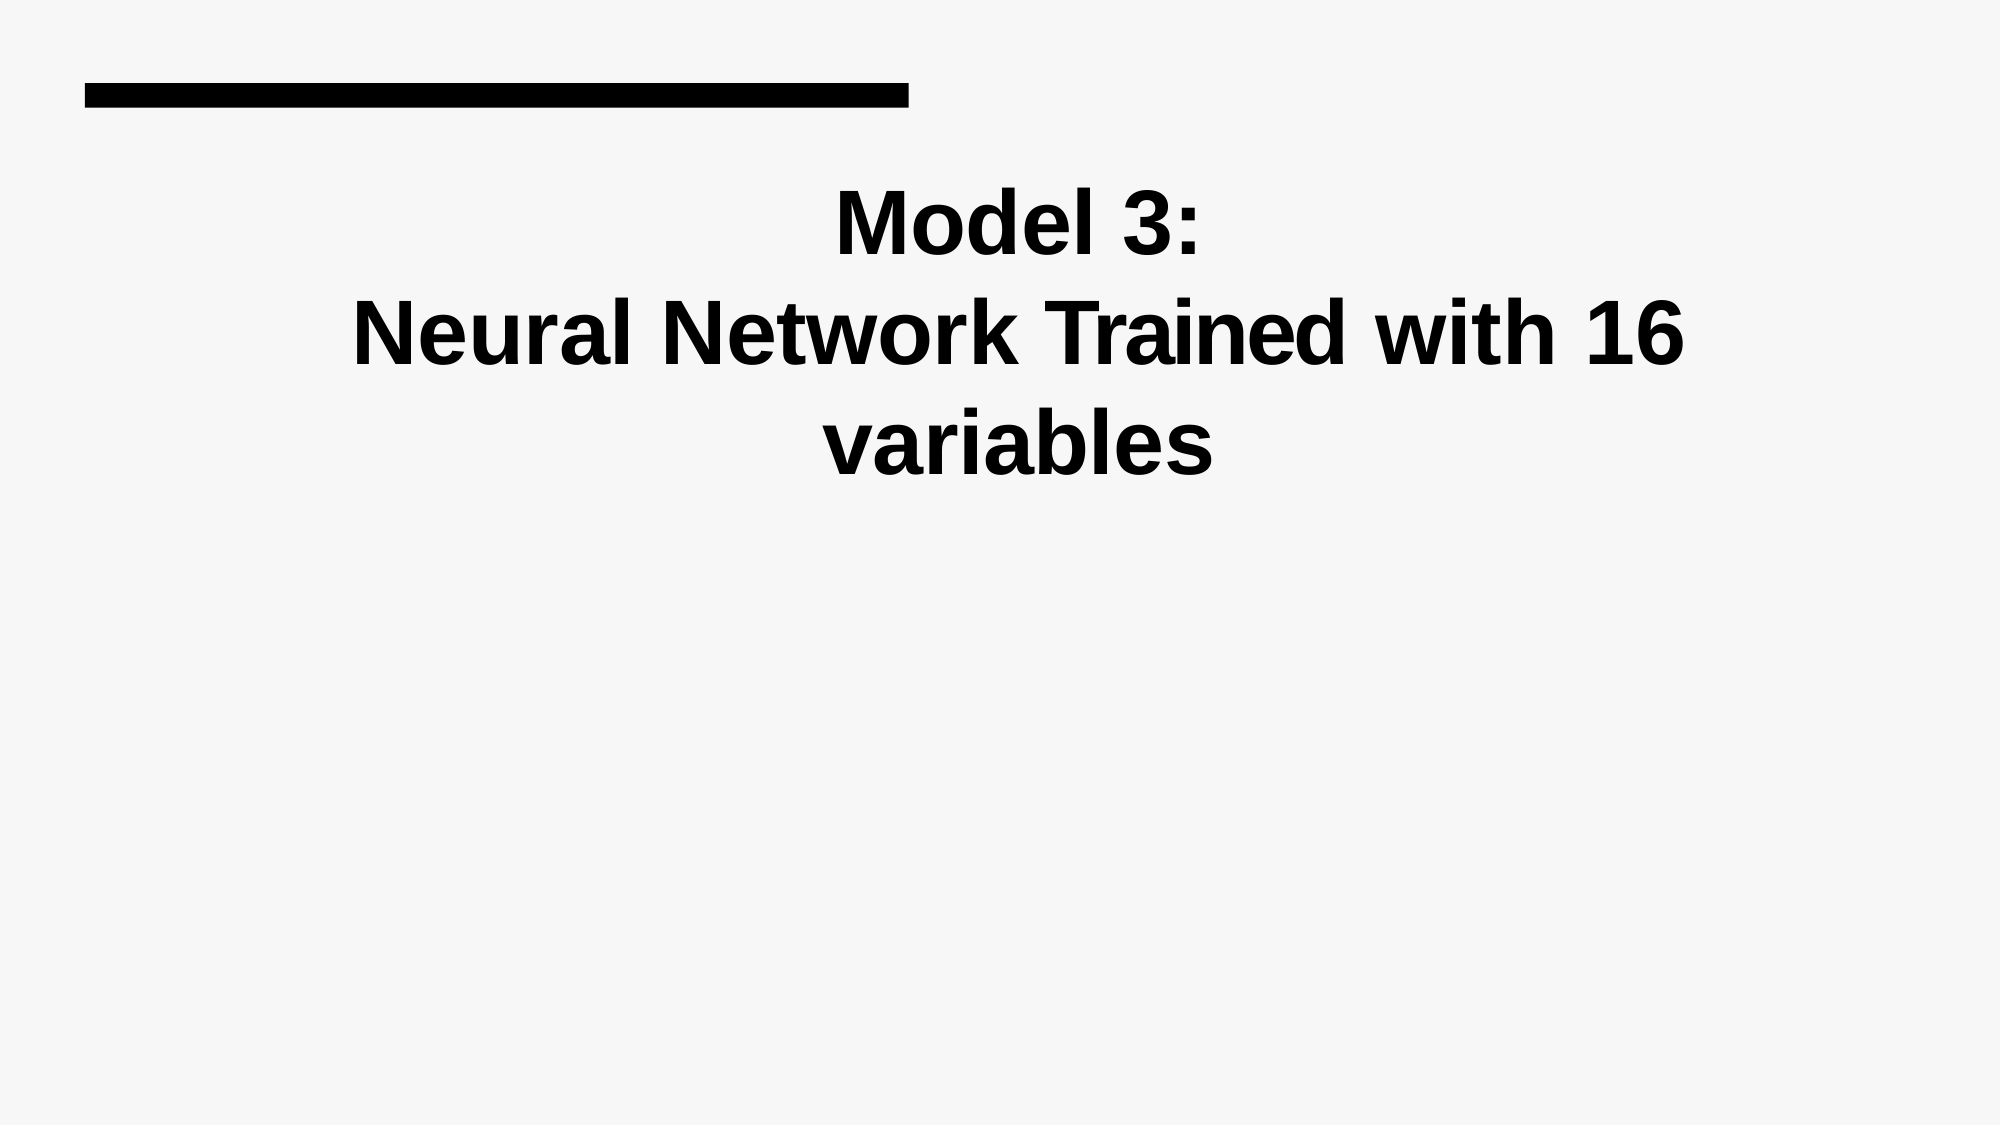

# Model 3:
Neural Network Trained with 16 variables